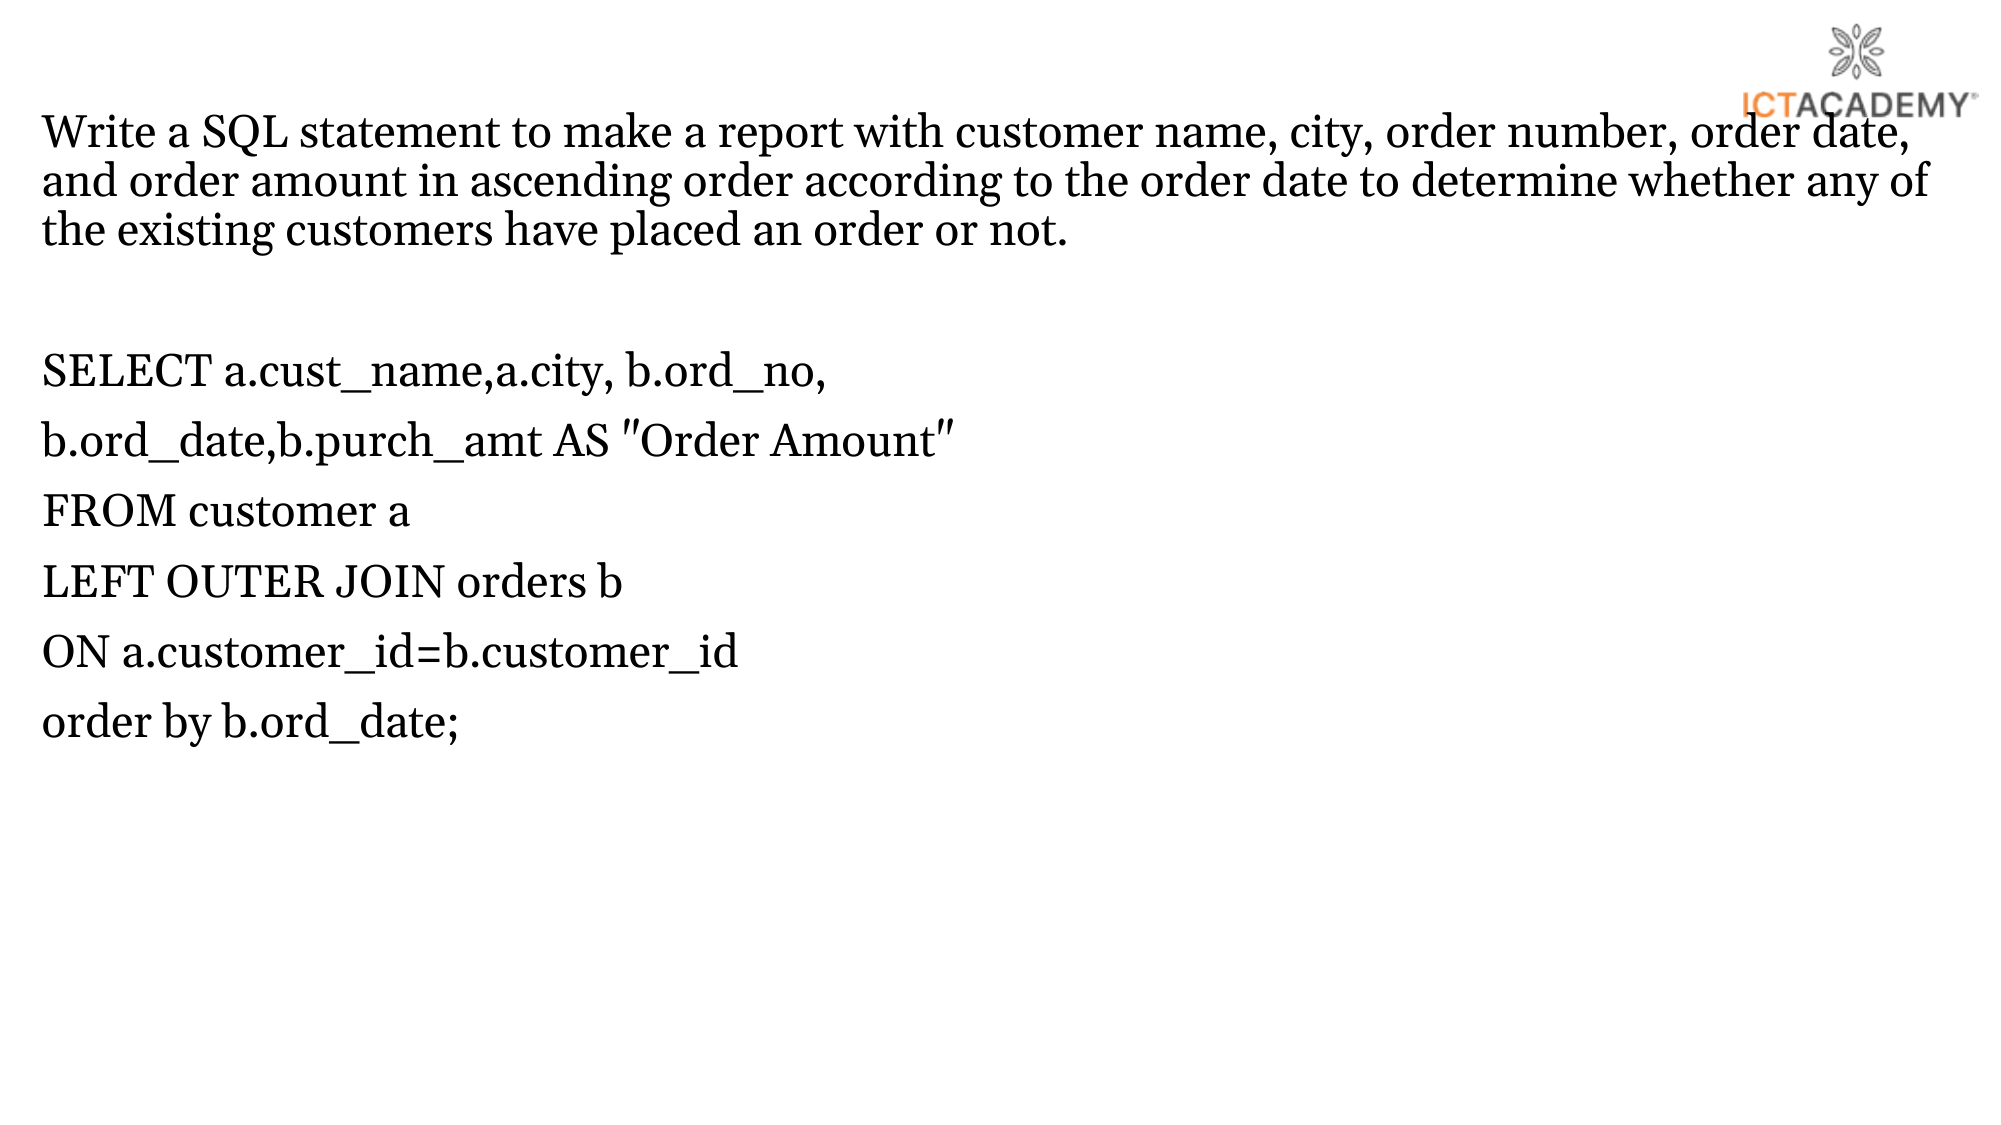

Write a SQL statement to make a report with customer name, city, order number, order date, and order amount in ascending order according to the order date to determine whether any of the existing customers have placed an order or not.

SELECT a.cust_name,a.city, b.ord_no,
b.ord_date,b.purch_amt AS "Order Amount"
FROM customer a
LEFT OUTER JOIN orders b
ON a.customer_id=b.customer_id
order by b.ord_date;